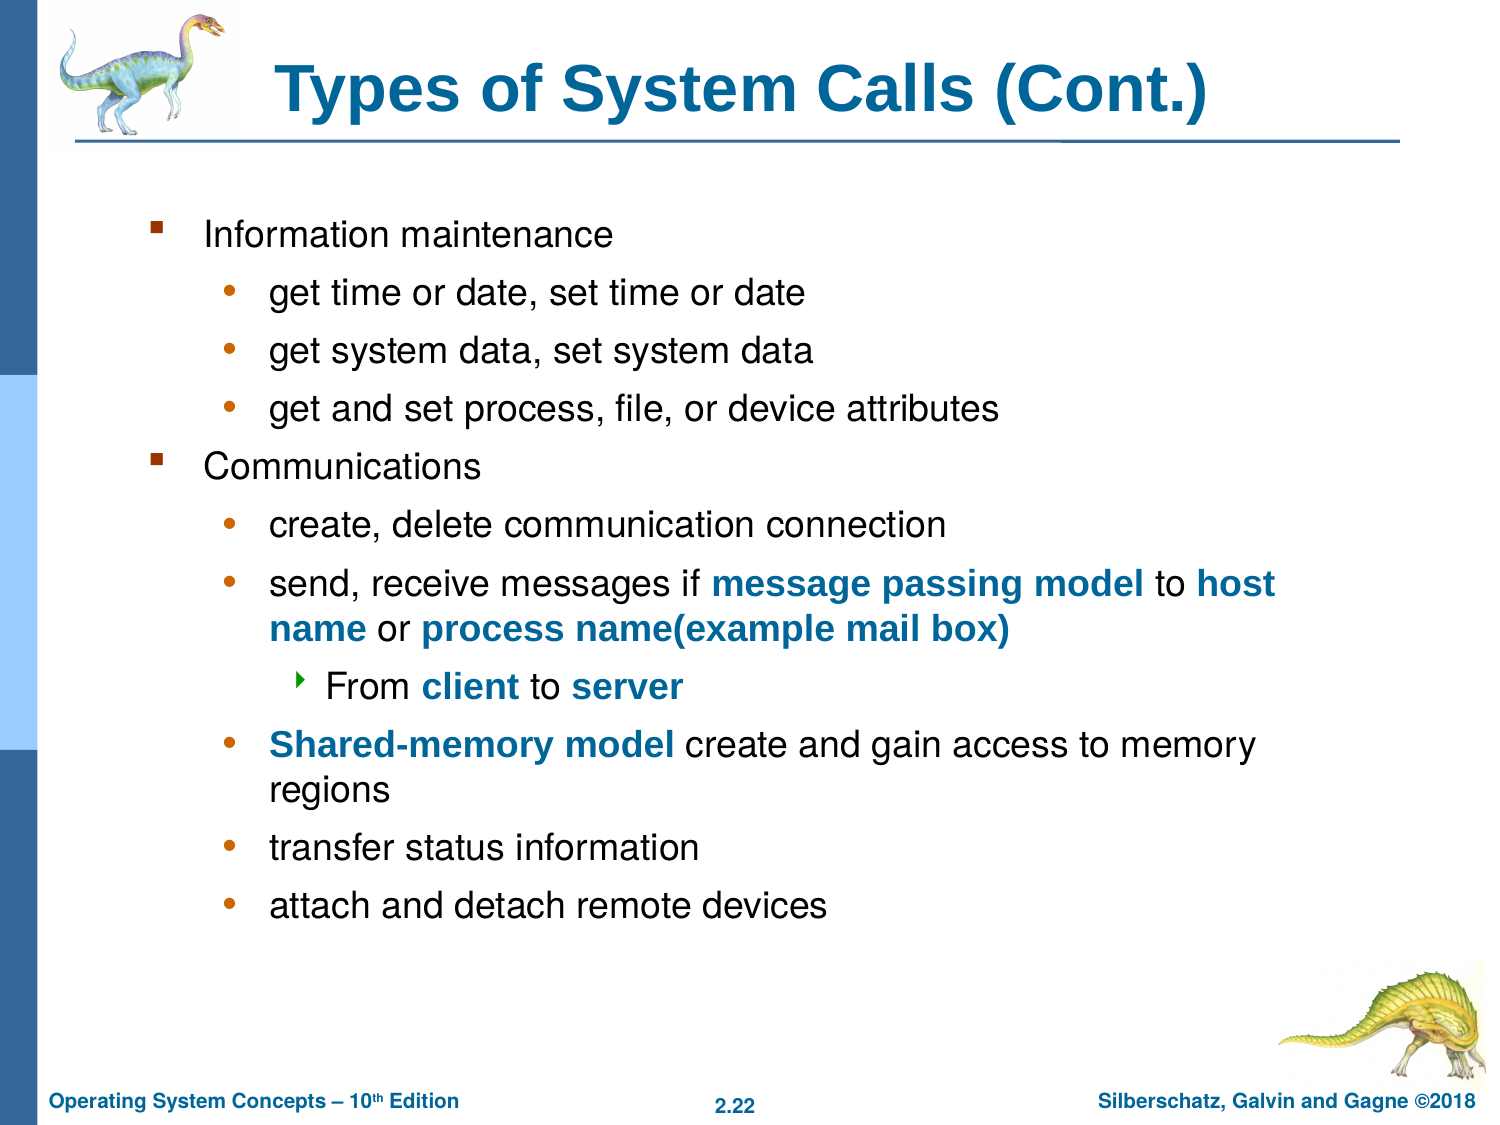

# Types of System Calls (Cont.)
Information maintenance
get time or date, set time or date
get system data, set system data
get and set process, file, or device attributes
Communications
create, delete communication connection
send, receive messages if message passing model to host name or process name(example mail box)
From client to server
Shared-memory model create and gain access to memory regions
transfer status information
attach and detach remote devices